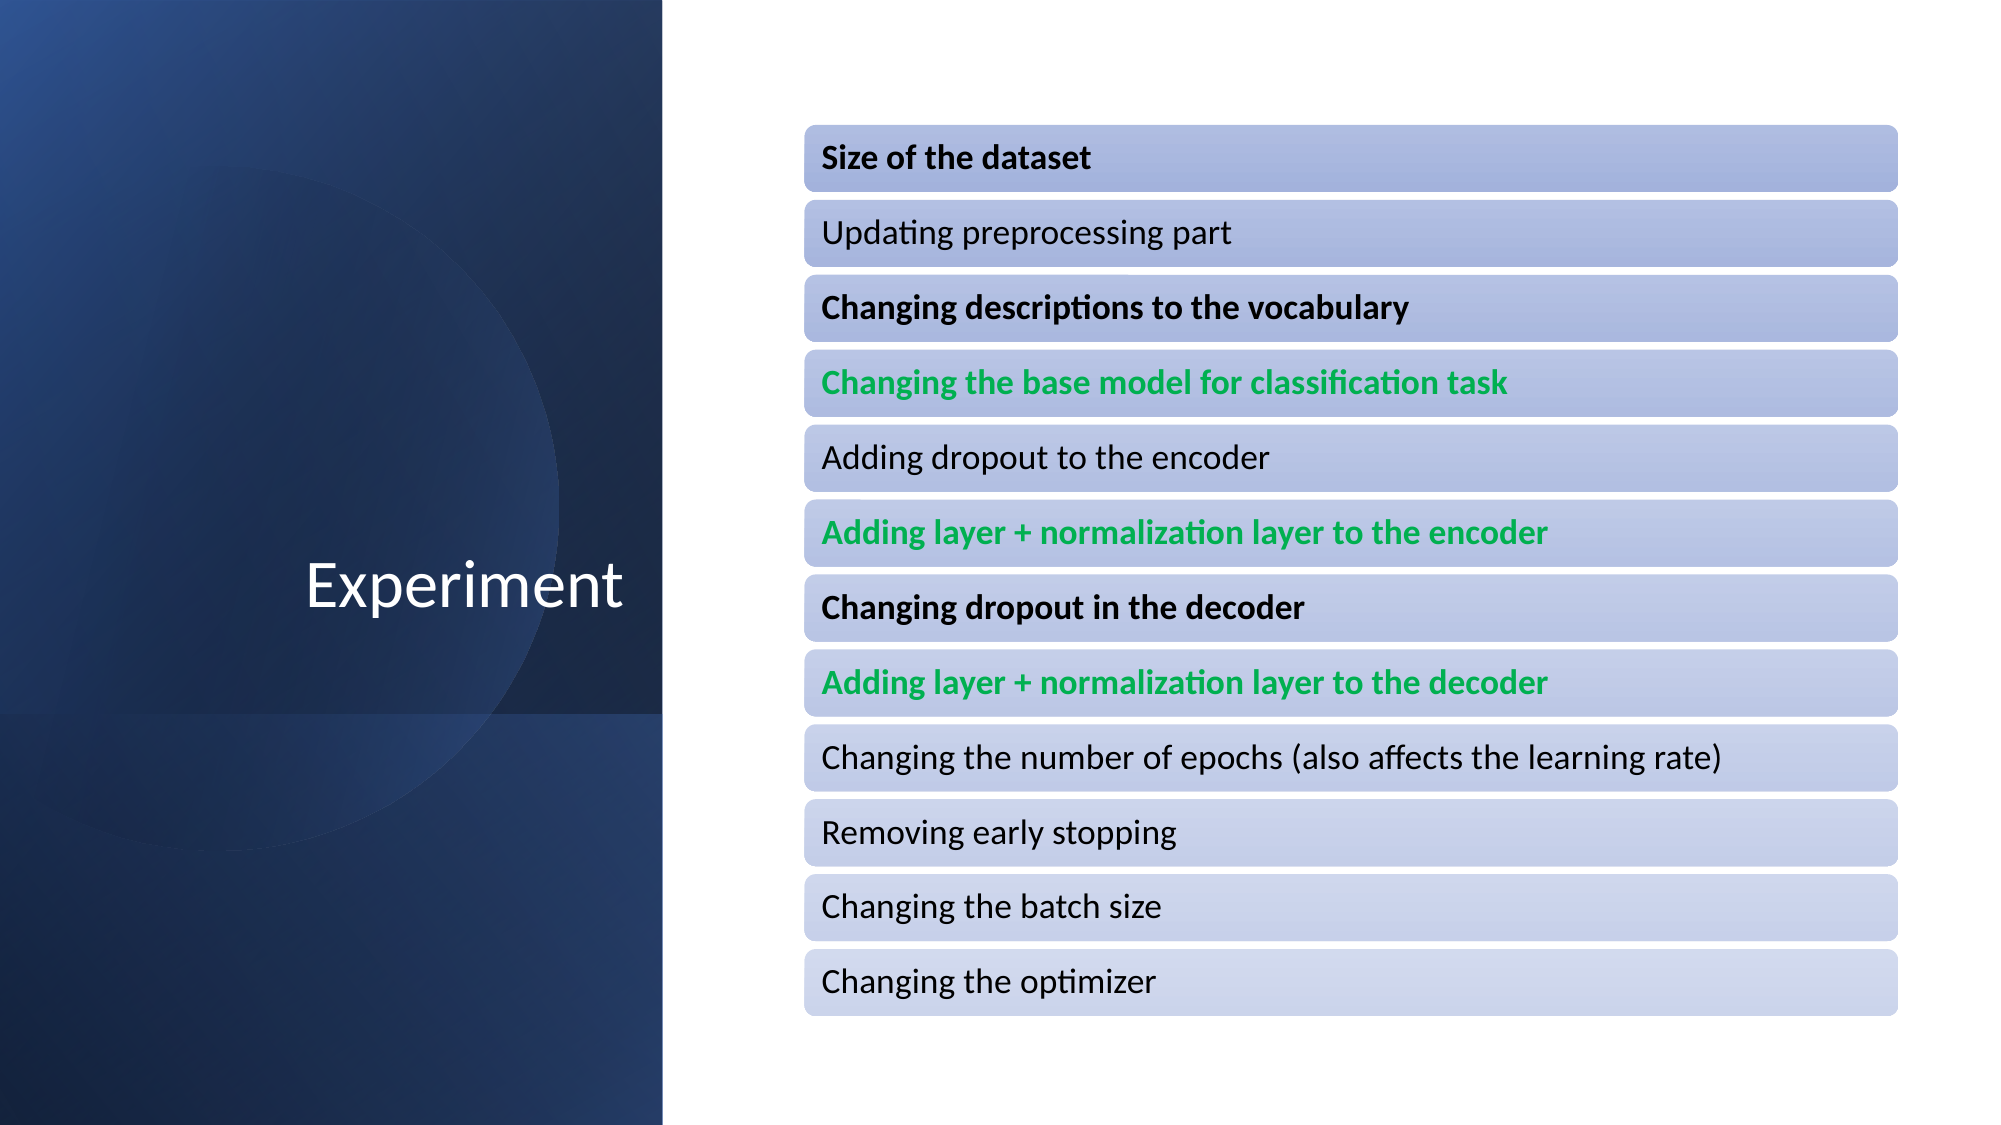

Size of the dataset
Updating preprocessing part
Changing descriptions to the vocabulary
Changing the base model for classification task
Adding dropout to the encoder
Adding layer + normalization layer to the encoder
Changing dropout in the decoder
Adding layer + normalization layer to the decoder
Changing the number of epochs (also affects the learning rate)
Removing early stopping
Changing the batch size
Changing the optimizer

# Experiment

11